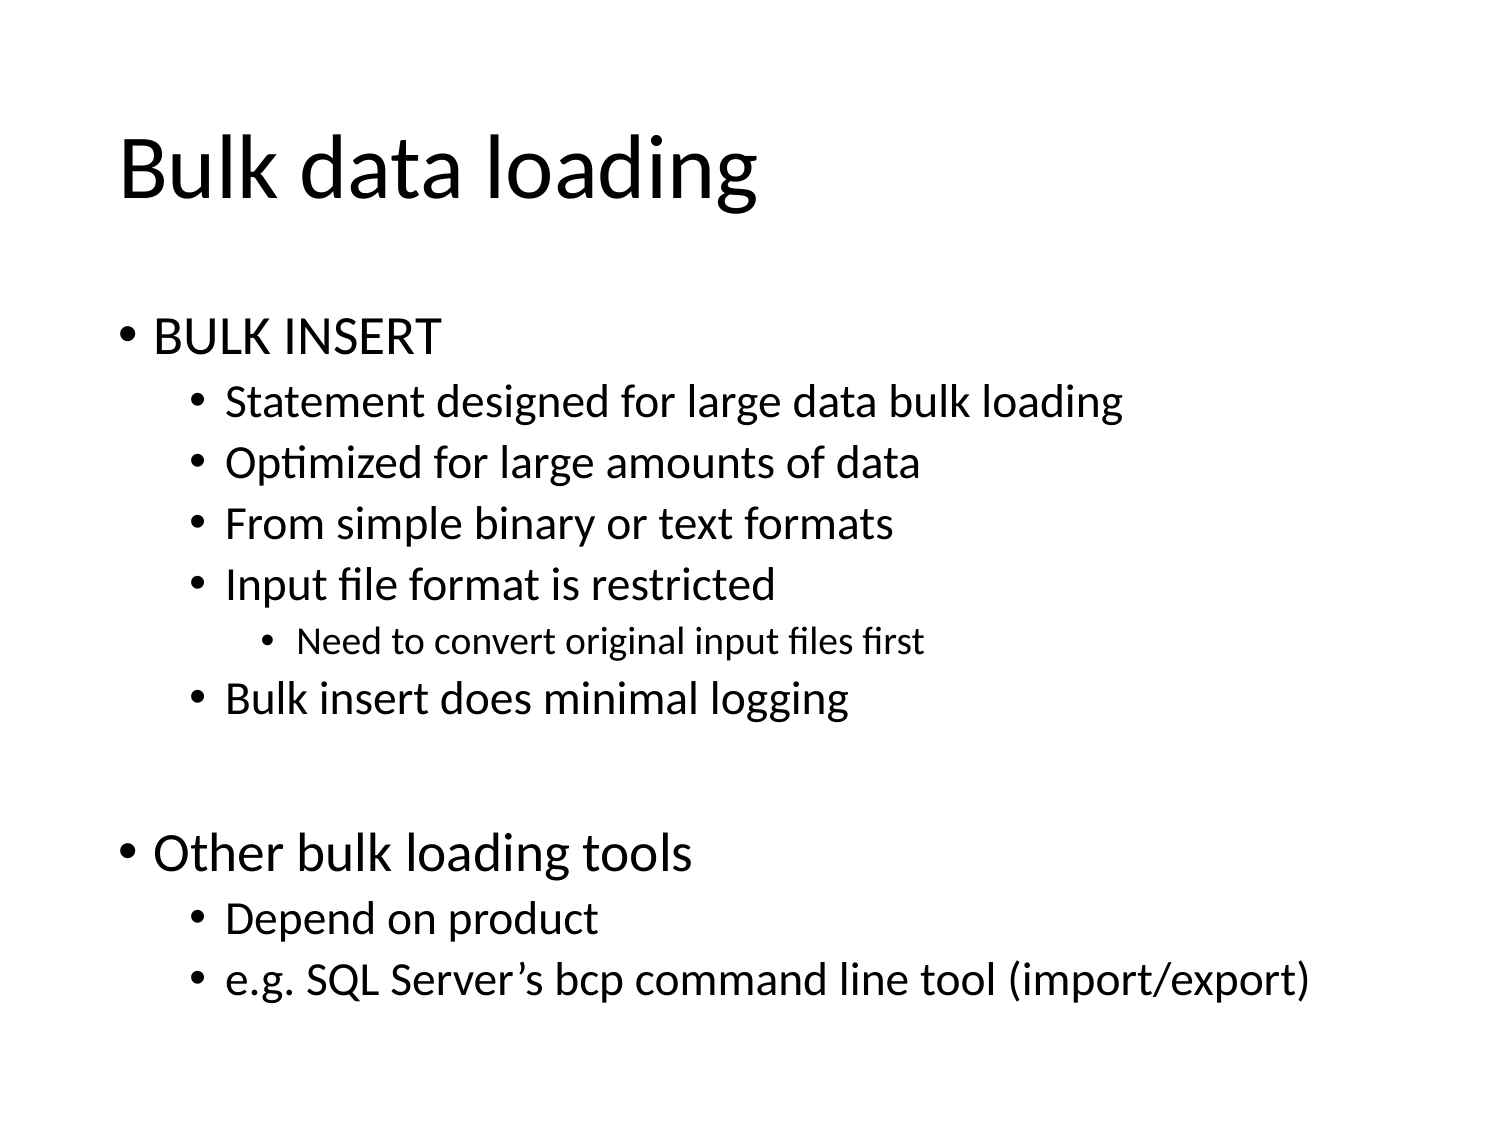

# Bulk data loading
BULK INSERT
Statement designed for large data bulk loading
Optimized for large amounts of data
From simple binary or text formats
Input file format is restricted
Need to convert original input files first
Bulk insert does minimal logging

Other bulk loading tools
Depend on product
e.g. SQL Server’s bcp command line tool (import/export)